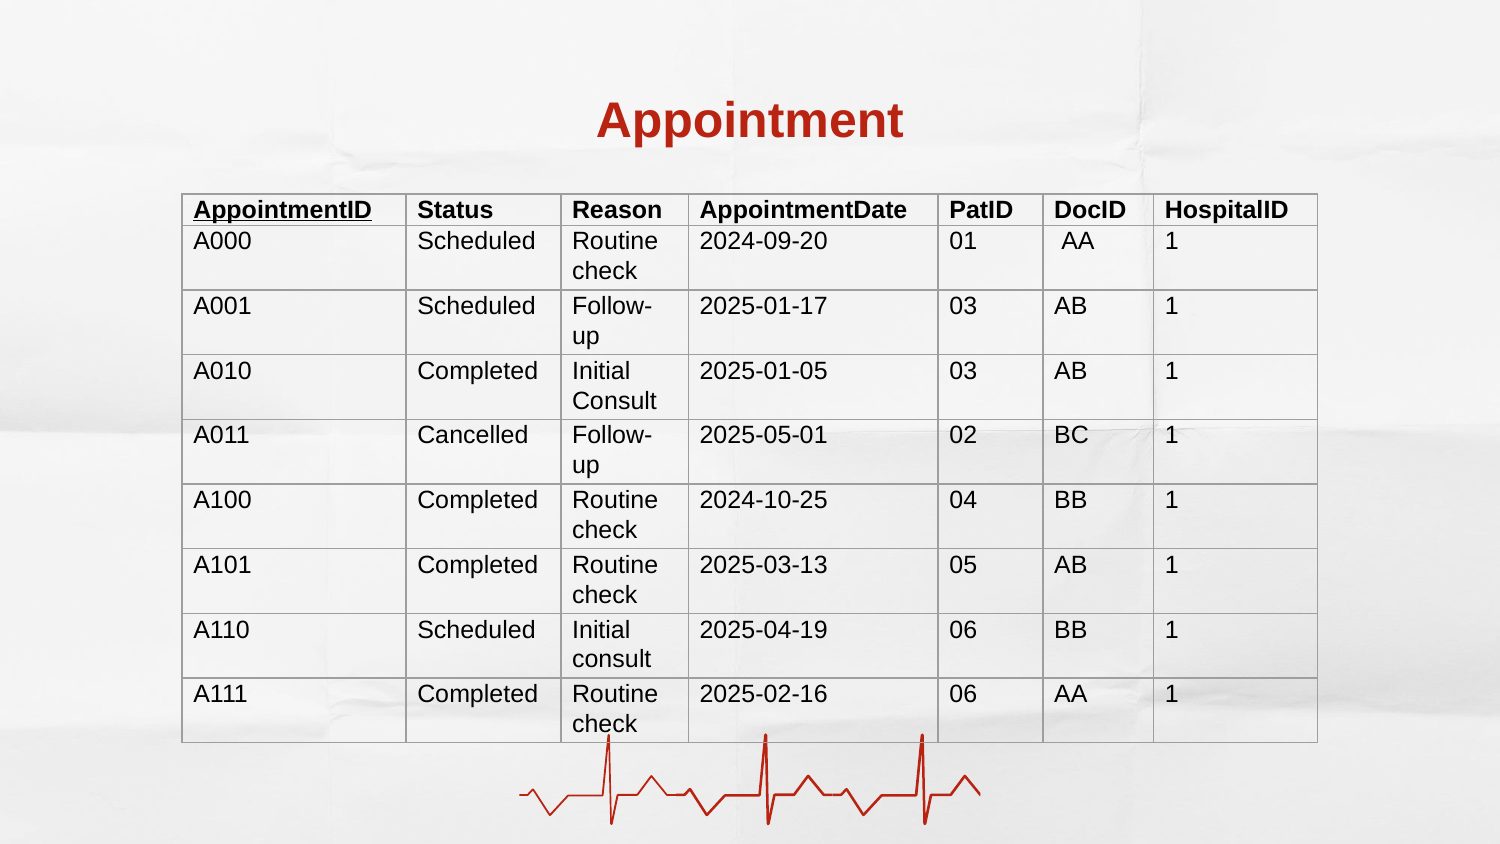

# Appointment
| AppointmentID | Status | Reason | AppointmentDate | PatID | DocID | HospitalID |
| --- | --- | --- | --- | --- | --- | --- |
| A000 | Scheduled | Routine check | 2024-09-20 | 01 | AA | 1 |
| A001 | Scheduled | Follow-up | 2025-01-17 | 03 | AB | 1 |
| A010 | Completed | Initial Consult | 2025-01-05 | 03 | AB | 1 |
| A011 | Cancelled | Follow-up | 2025-05-01 | 02 | BC | 1 |
| A100 | Completed | Routine check | 2024-10-25 | 04 | BB | 1 |
| A101 | Completed | Routine check | 2025-03-13 | 05 | AB | 1 |
| A110 | Scheduled | Initial consult | 2025-04-19 | 06 | BB | 1 |
| A111 | Completed | Routine check | 2025-02-16 | 06 | AA | 1 |